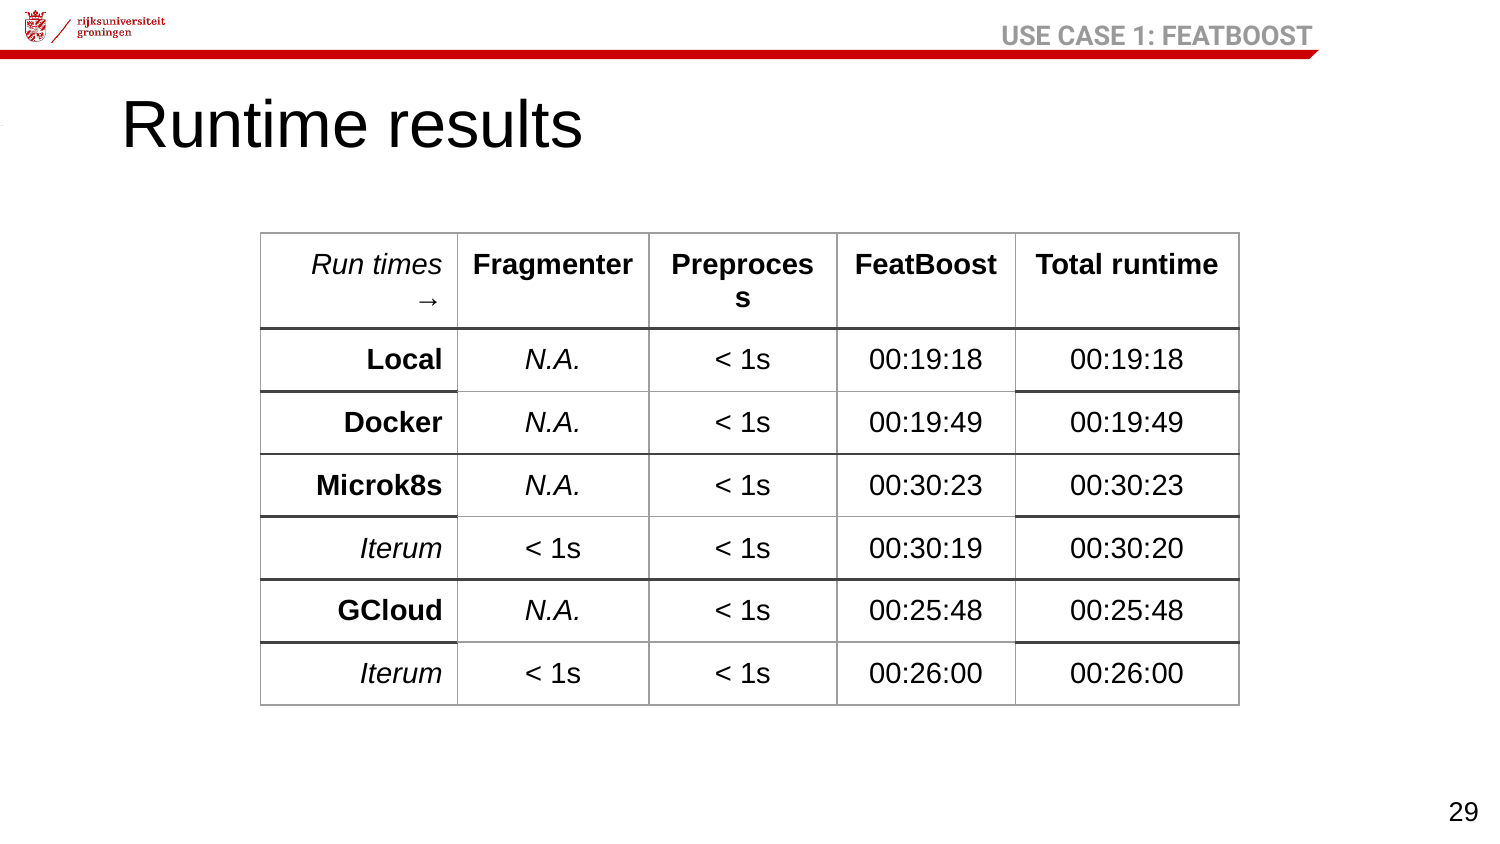

USE CASE 1: FEATBOOST
# Runtime results
| Run times → | Fragmenter | Preprocess | FeatBoost | Total runtime |
| --- | --- | --- | --- | --- |
| Local | N.A. | < 1s | 00:19:18 | 00:19:18 |
| Docker | N.A. | < 1s | 00:19:49 | 00:19:49 |
| Microk8s | N.A. | < 1s | 00:30:23 | 00:30:23 |
| Iterum | < 1s | < 1s | 00:30:19 | 00:30:20 |
| GCloud | N.A. | < 1s | 00:25:48 | 00:25:48 |
| Iterum | < 1s | < 1s | 00:26:00 | 00:26:00 |
29